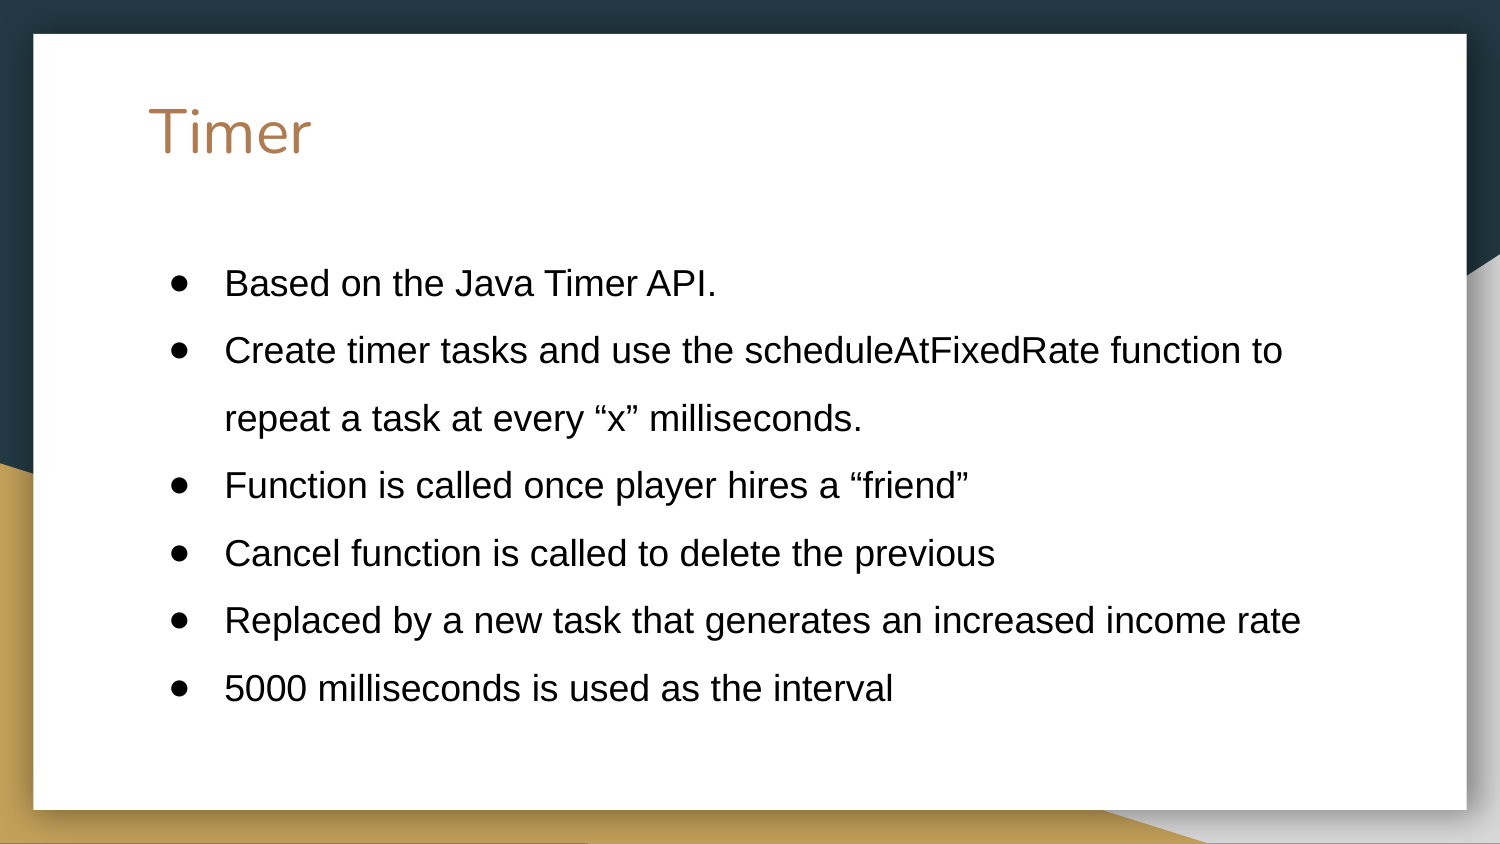

# Timer
Based on the Java Timer API.
Create timer tasks and use the scheduleAtFixedRate function to repeat a task at every “x” milliseconds.
Function is called once player hires a “friend”
Cancel function is called to delete the previous
Replaced by a new task that generates an increased income rate
5000 milliseconds is used as the interval